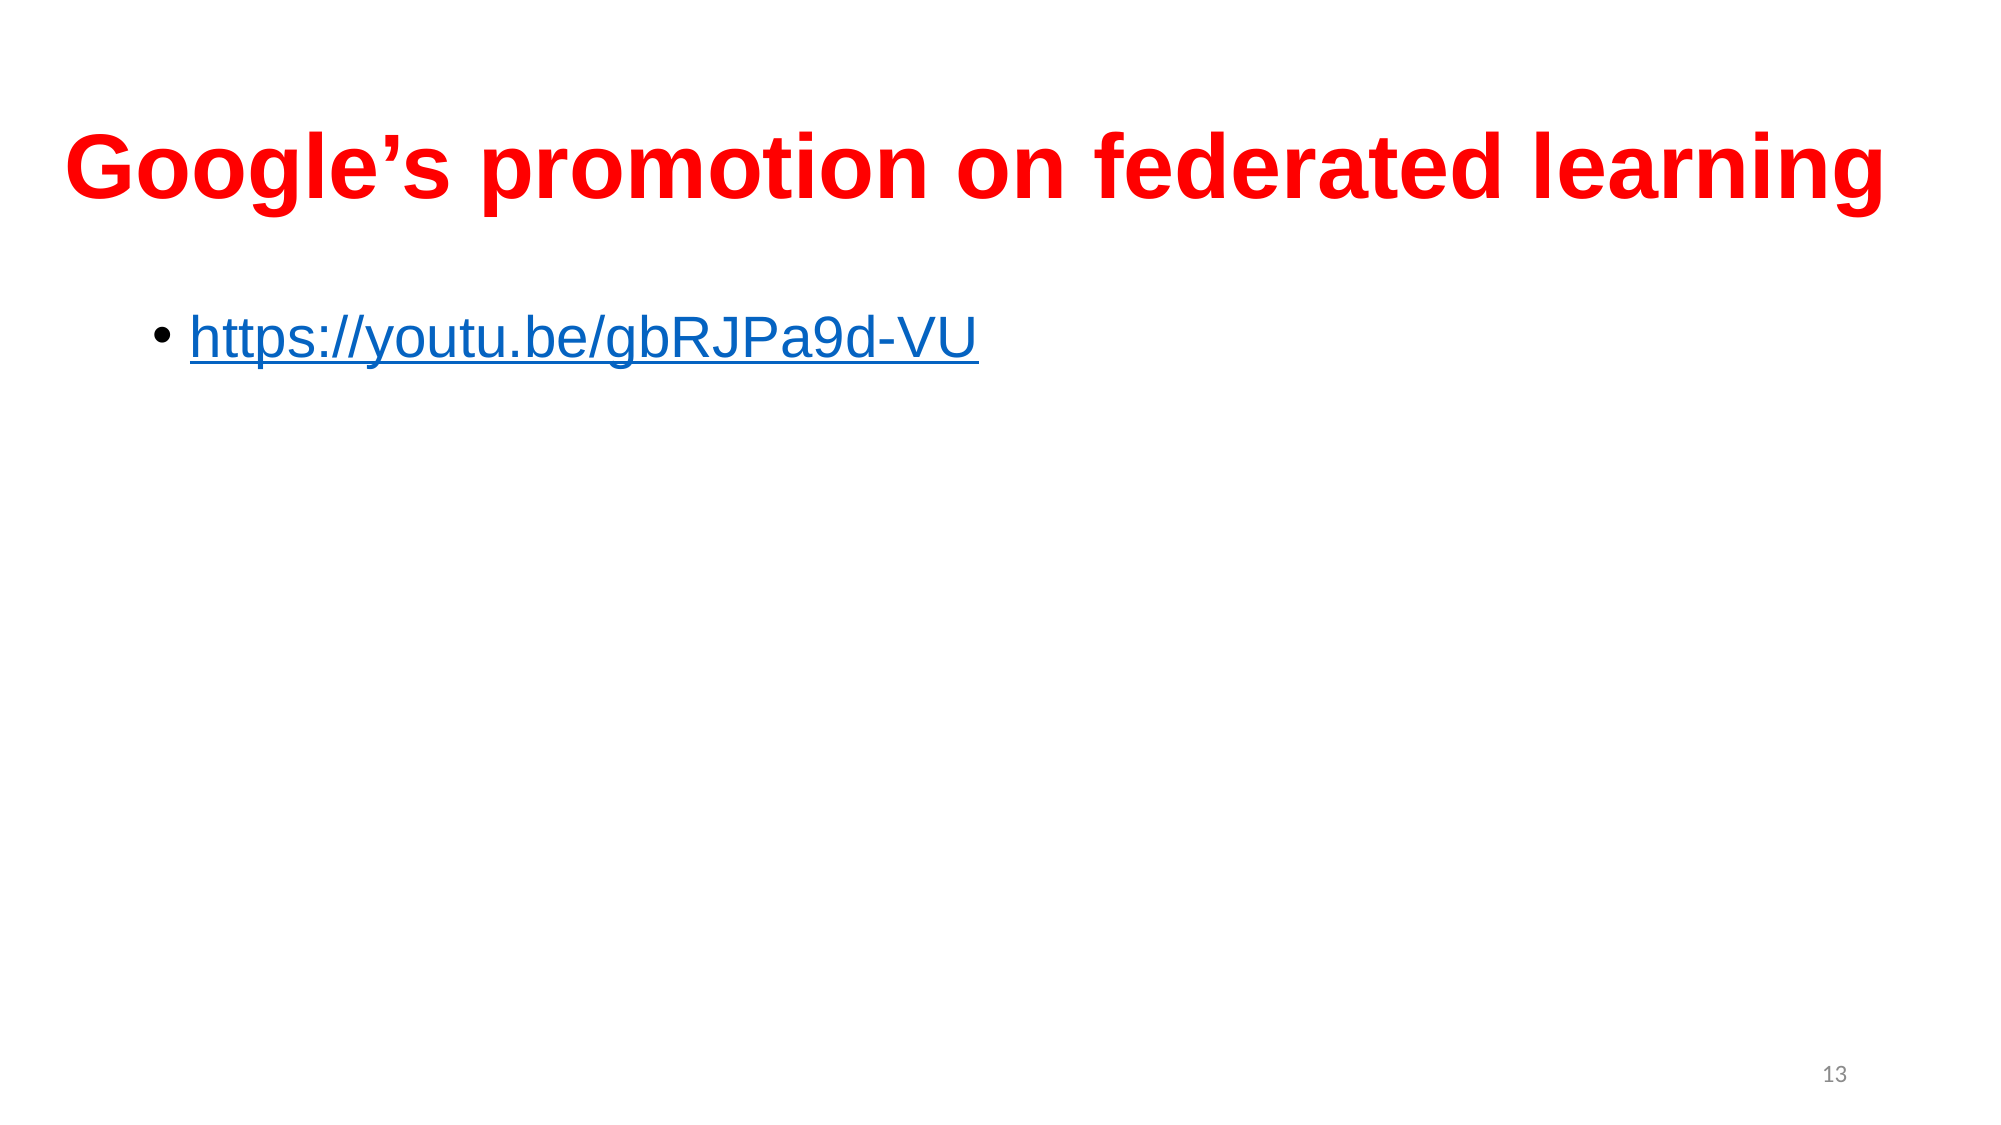

# Google’s promotion on federated learning
https://youtu.be/gbRJPa9d-VU

13